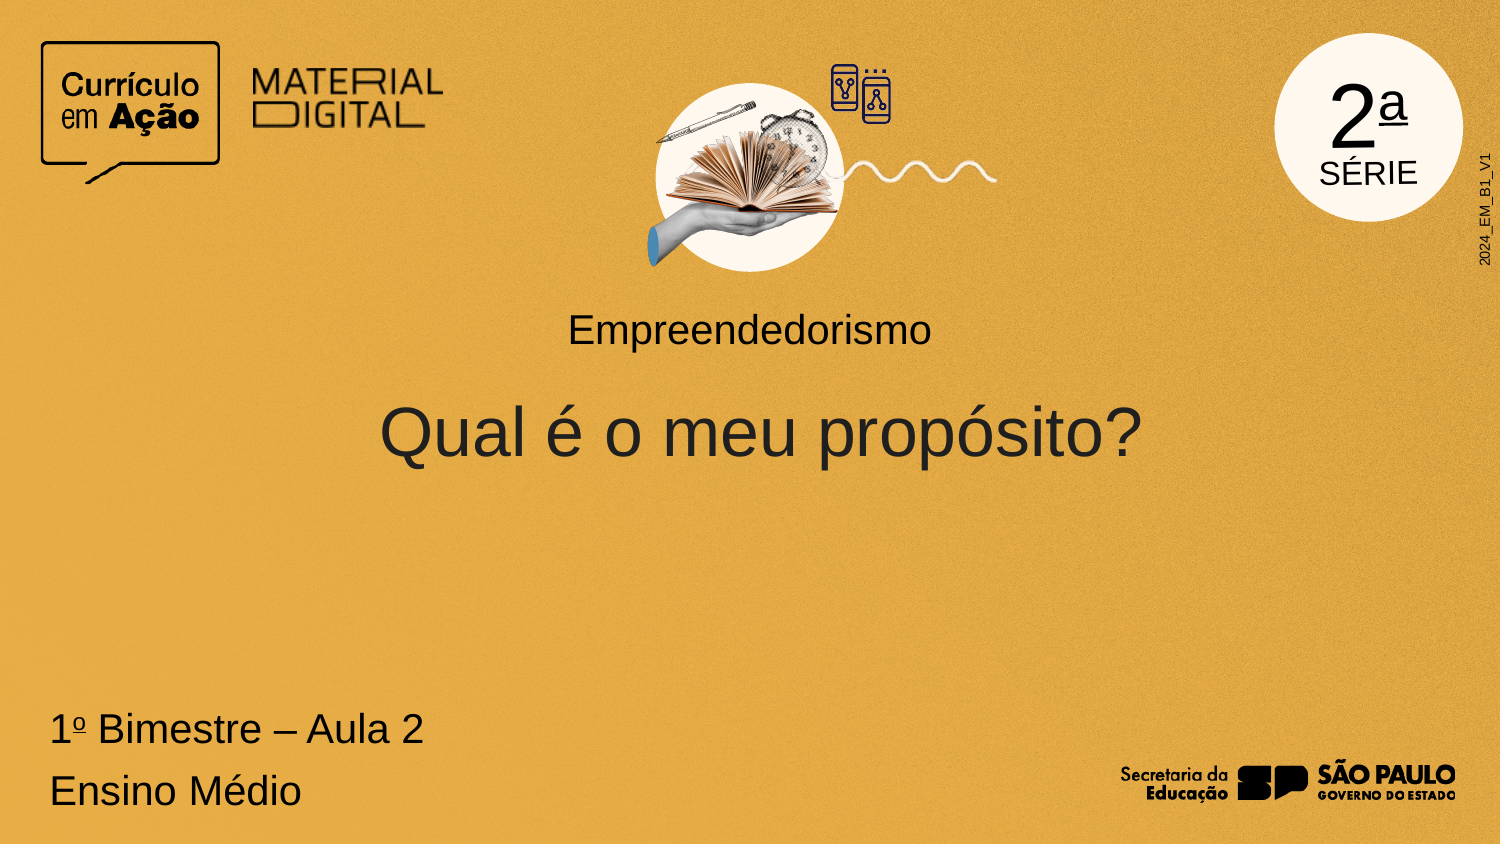

2a
Empreendedorismo
Qual é o meu propósito?
1o Bimestre – Aula 2
Ensino Médio